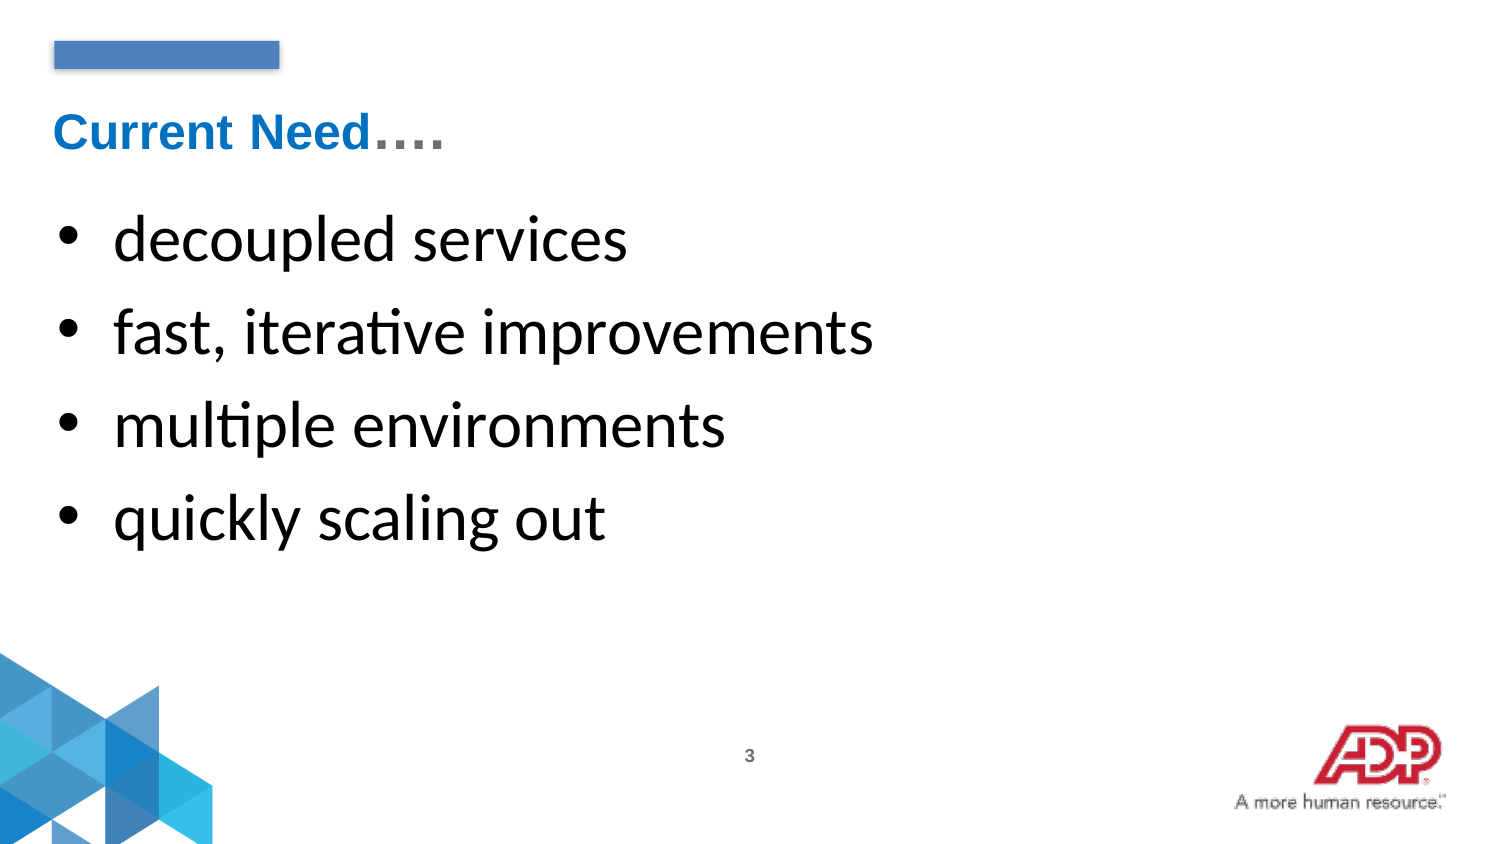

Current Need….
decoupled services
fast, iterative improvements
multiple environments
quickly scaling out